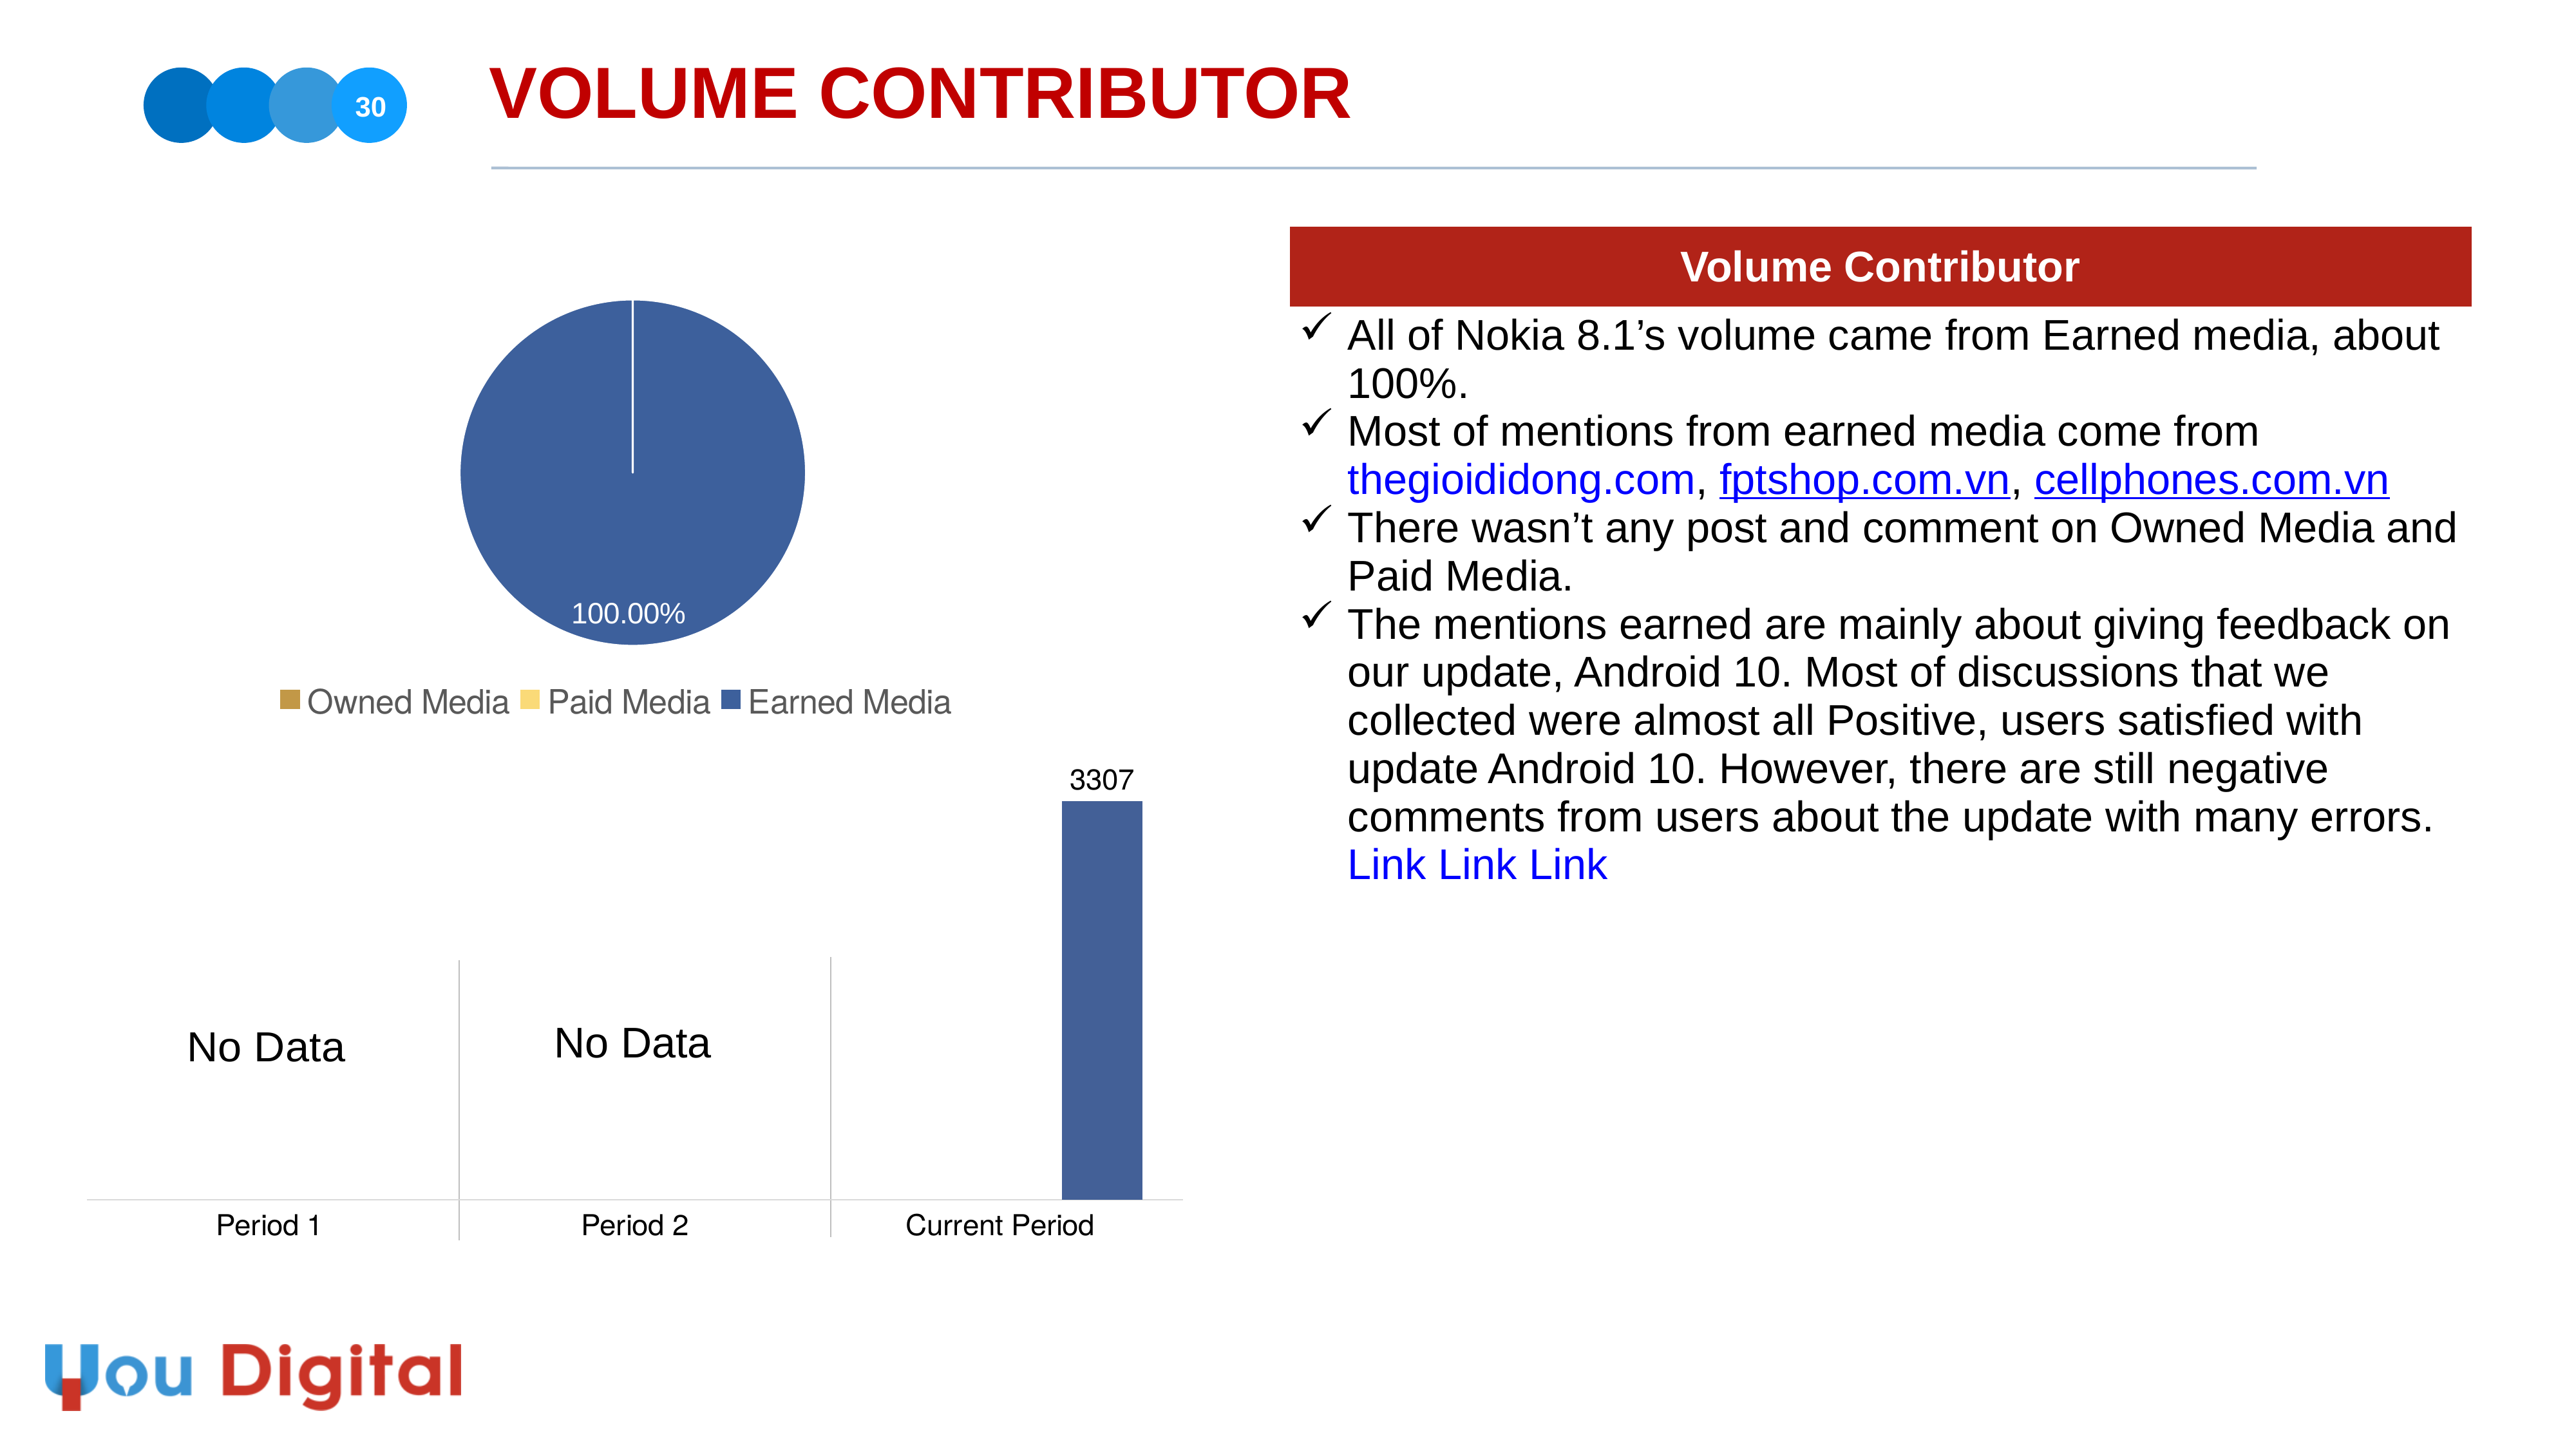

# VOLUME CONTRIBUTOR
30
| Volume Contributor |
| --- |
| All of Nokia 8.1’s volume came from Earned media, about 100%. Most of mentions from earned media come from thegioididong.com, fptshop.com.vn, cellphones.com.vn There wasn’t any post and comment on Owned Media and Paid Media. The mentions earned are mainly about giving feedback on our update, Android 10. Most of discussions that we collected were almost all Positive, users satisfied with update Android 10. However, there are still negative comments from users about the update with many errors. Link Link Link |

### Chart

| Category | Column1 |
|---|---|
| Owned Media | 0.0 |
| Paid Media | 0.0 |
| Earned Media | 3307.0 |

### Chart

| Category | Owned | Paid  | Earned |
|---|---|---|---|
| Period 1 | None | None | None |
| Period 2 | None | None | None |
| Current Period | None | None | 3307.0 |
No Data